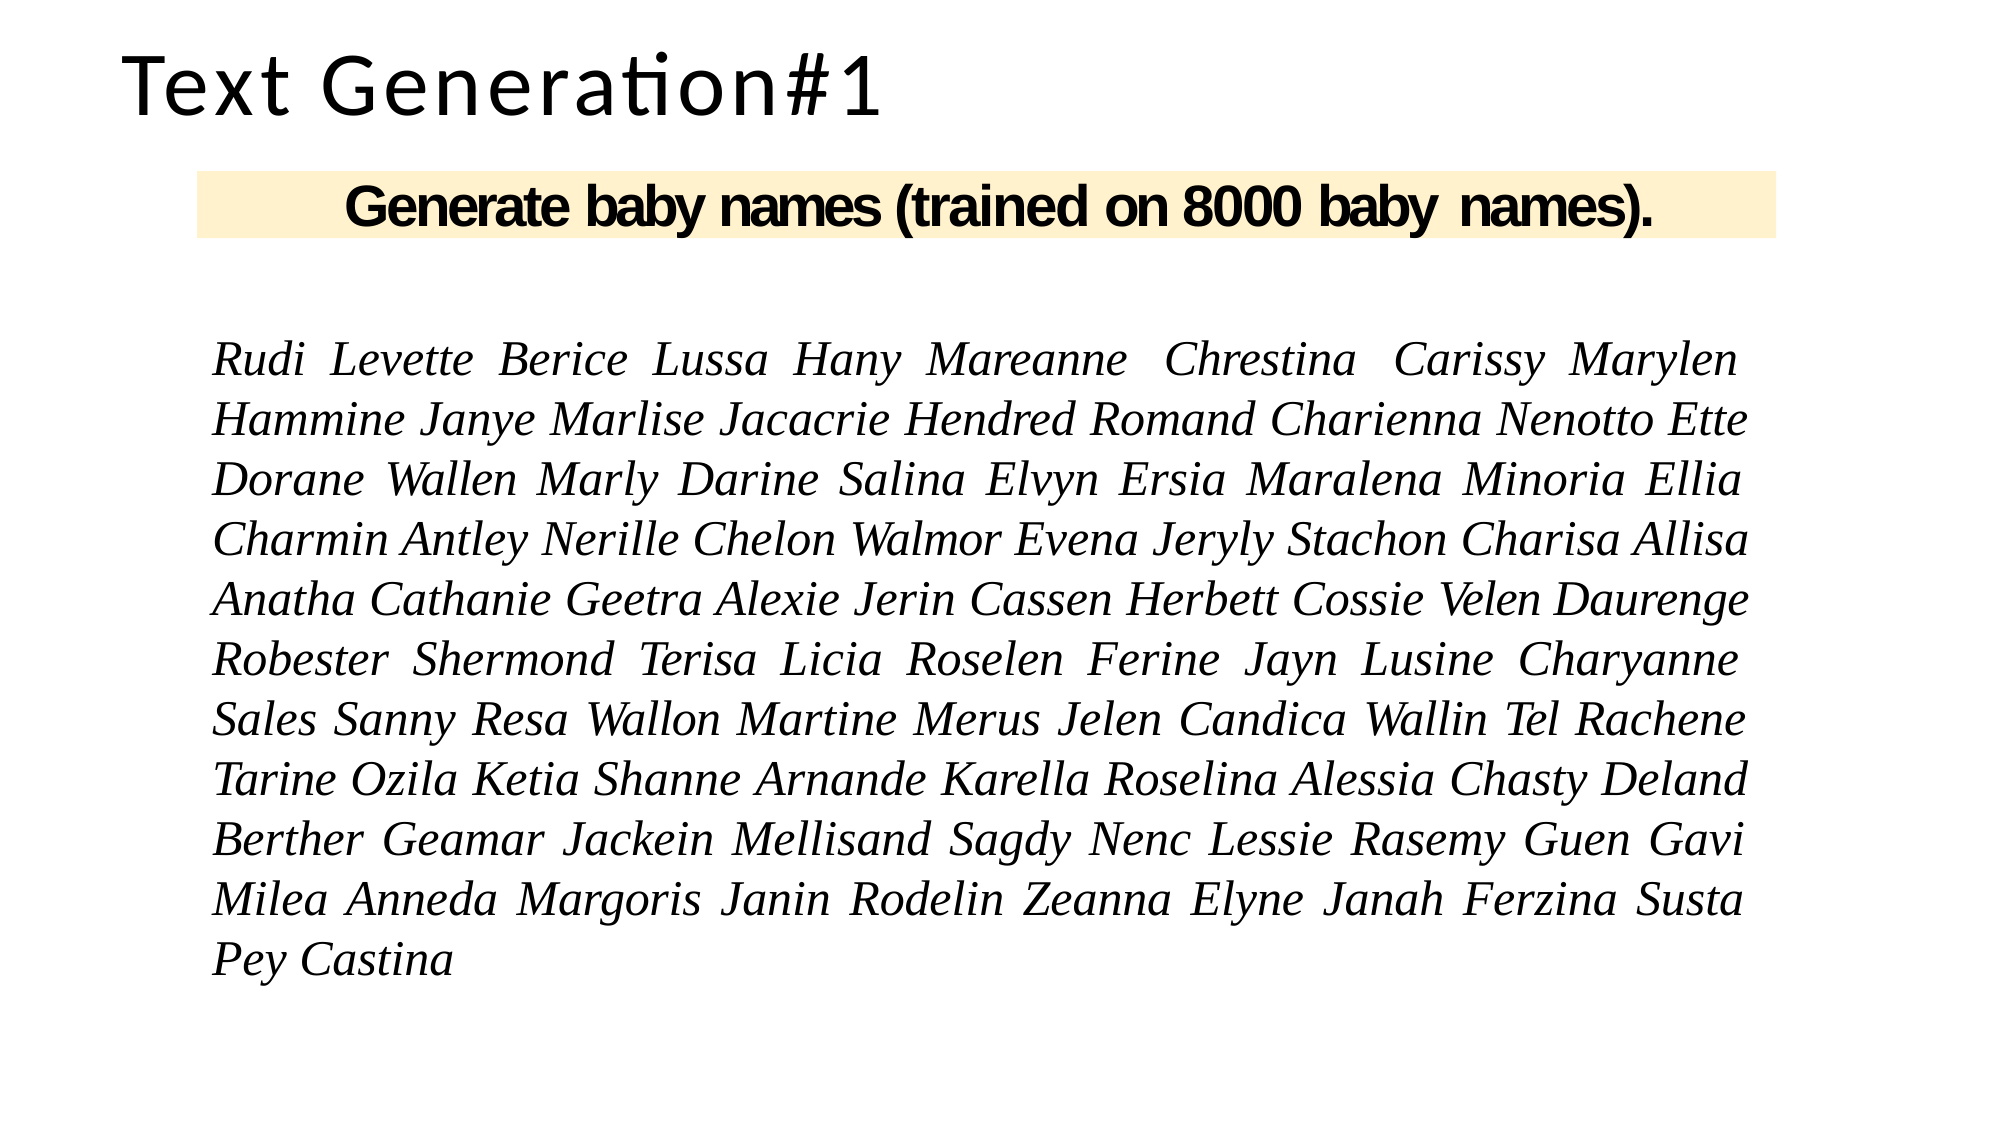

# Text Generation#1
Generate baby names (trained on 8000 baby names).
Rudi Levette Berice Lussa Hany Mareanne Chrestina Carissy Marylen  Hammine Janye Marlise Jacacrie Hendred Romand Charienna Nenotto Ette  Dorane Wallen Marly Darine Salina Elvyn Ersia Maralena Minoria Ellia  Charmin Antley Nerille Chelon Walmor Evena Jeryly Stachon Charisa Allisa  Anatha Cathanie Geetra Alexie Jerin Cassen Herbett Cossie Velen Daurenge  Robester Shermond Terisa Licia Roselen Ferine Jayn Lusine Charyanne  Sales Sanny Resa Wallon Martine Merus Jelen Candica Wallin Tel Rachene  Tarine Ozila Ketia Shanne Arnande Karella Roselina Alessia Chasty Deland  Berther Geamar Jackein Mellisand Sagdy Nenc Lessie Rasemy Guen Gavi  Milea Anneda Margoris Janin Rodelin Zeanna Elyne Janah Ferzina Susta  Pey Castina